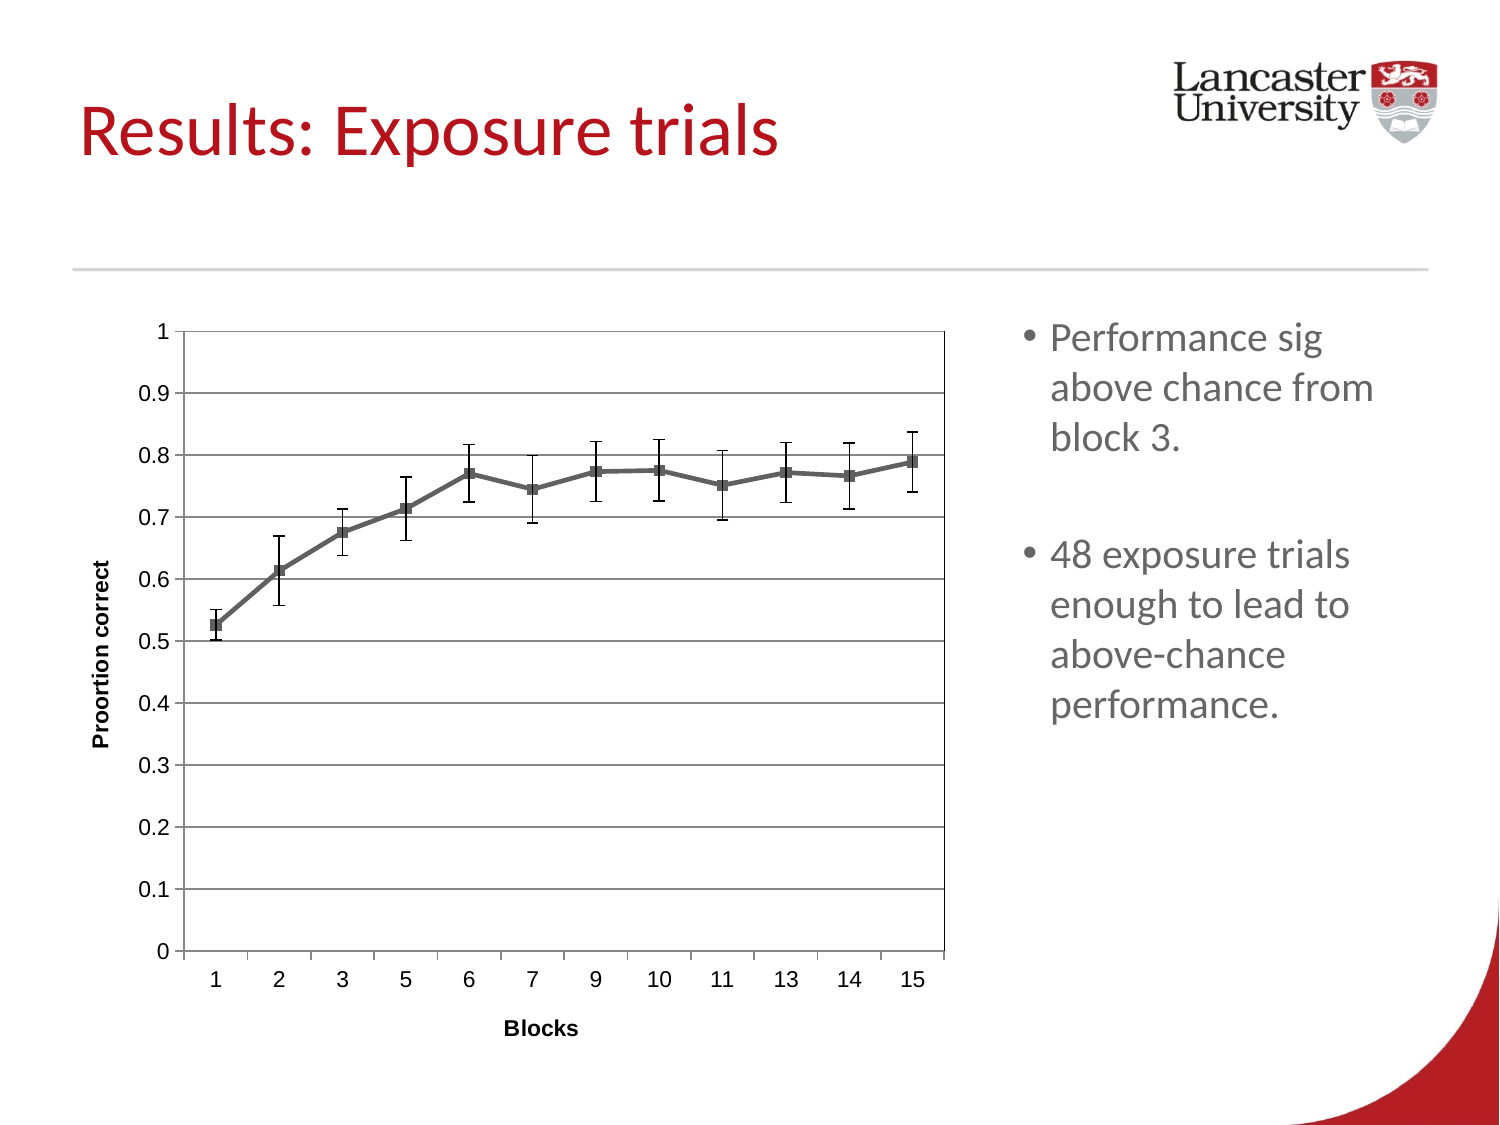

# Results: Exposure trials
Performance sig above chance from block 3.

48 exposure trials enough to lead to above-chance performance.

### Chart

| Category |  |
|---|---|
| 1 | 0.526 |
| 2 | 0.6135 |
| 3 | 0.6755000000000017 |
| 5 | 0.7135 |
| 6 | 0.7705000000000006 |
| 7 | 0.7450000000000031 |
| 9 | 0.7735000000000006 |
| 10 | 0.7755000000000006 |
| 11 | 0.7515 |
| 13 | 0.772000000000003 |
| 14 | 0.7665000000000006 |
| 15 | 0.789 |